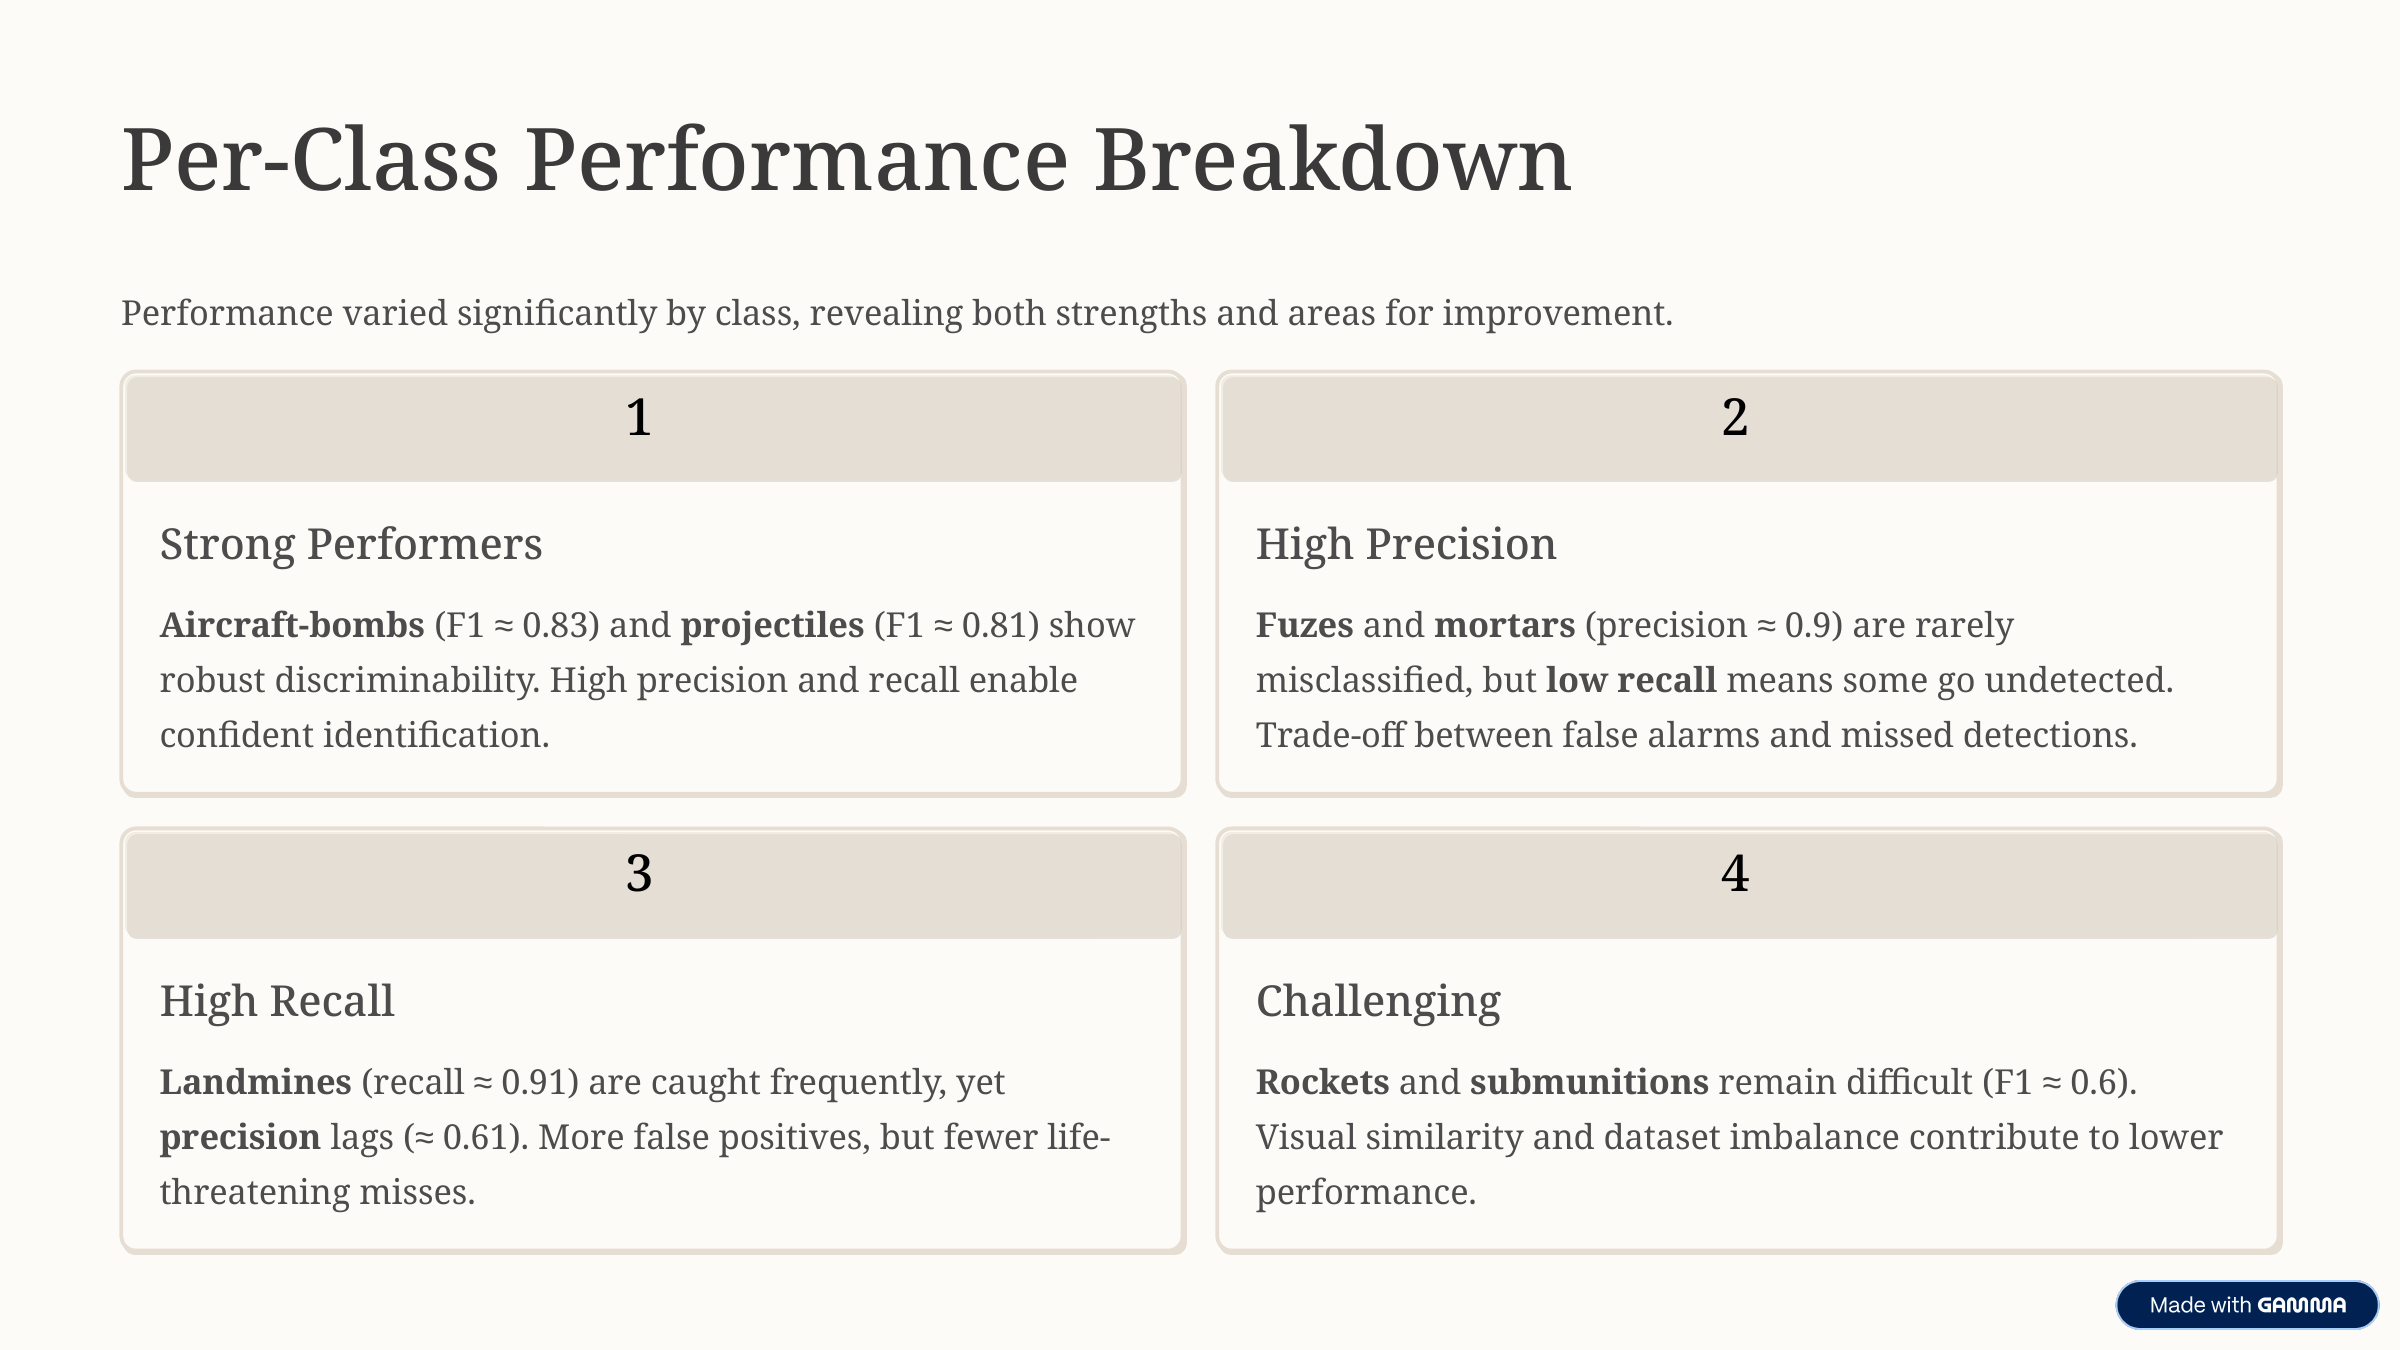

Per-Class Performance Breakdown
Performance varied significantly by class, revealing both strengths and areas for improvement.

1
2
Strong Performers
High Precision
Aircraft-bombs (F1 ≈ 0.83) and projectiles (F1 ≈ 0.81) show robust discriminability. High precision and recall enable confident identification.
Fuzes and mortars (precision ≈ 0.9) are rarely misclassified, but low recall means some go undetected. Trade-off between false alarms and missed detections.

3
4
High Recall
Challenging
Landmines (recall ≈ 0.91) are caught frequently, yet precision lags (≈ 0.61). More false positives, but fewer life-threatening misses.
Rockets and submunitions remain difficult (F1 ≈ 0.6). Visual similarity and dataset imbalance contribute to lower performance.